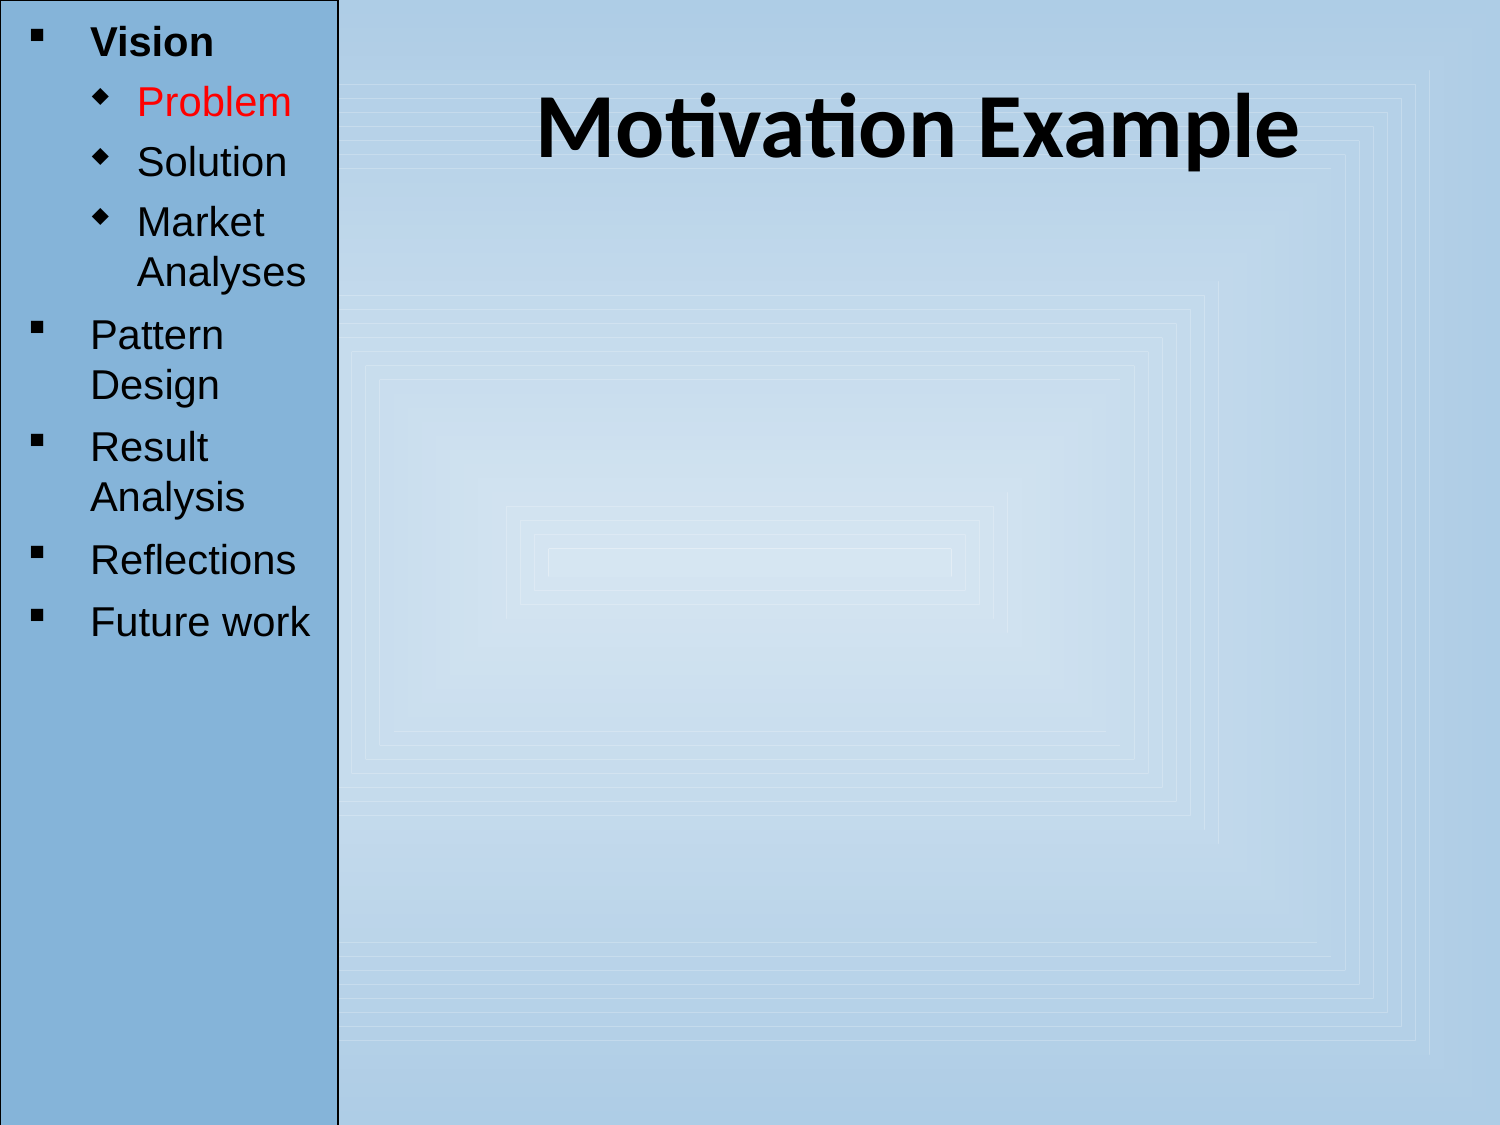

Vision
Problem
Solution
Market Analyses
Pattern Design
Result Analysis
Reflections
Future work
Motivation Example